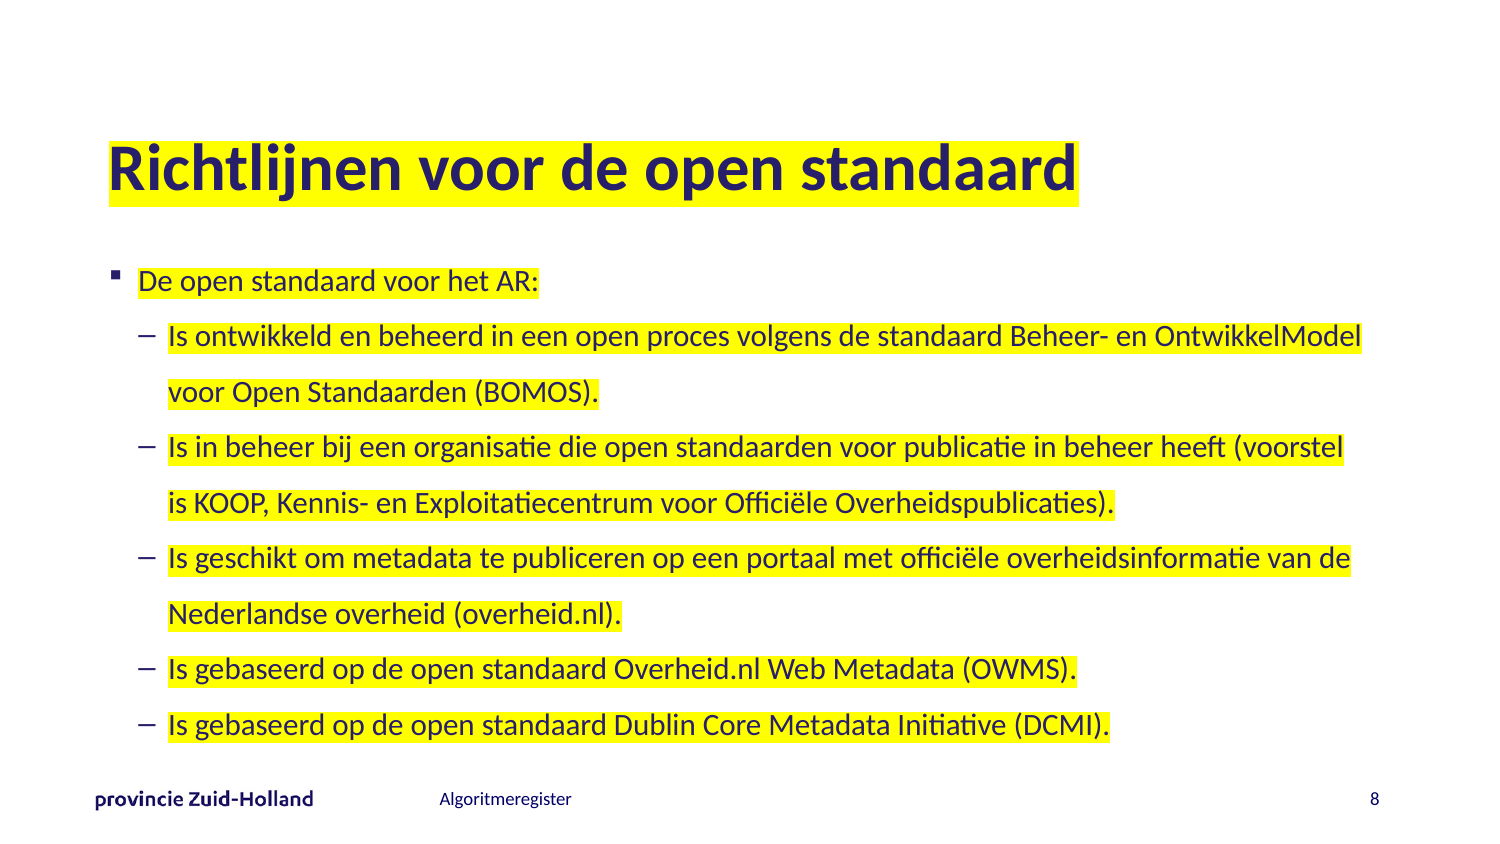

# Richtlijnen voor de open standaard
De open standaard voor het AR:
Is ontwikkeld en beheerd in een open proces volgens de standaard Beheer- en OntwikkelModel voor Open Standaarden (BOMOS).
Is in beheer bij een organisatie die open standaarden voor publicatie in beheer heeft (voorstel is KOOP, Kennis- en Exploitatiecentrum voor Officiële Overheidspublicaties).
Is geschikt om metadata te publiceren op een portaal met officiële overheidsinformatie van de Nederlandse overheid (overheid.nl).
Is gebaseerd op de open standaard Overheid.nl Web Metadata (OWMS).
Is gebaseerd op de open standaard Dublin Core Metadata Initiative (DCMI).

8
Algoritmeregister